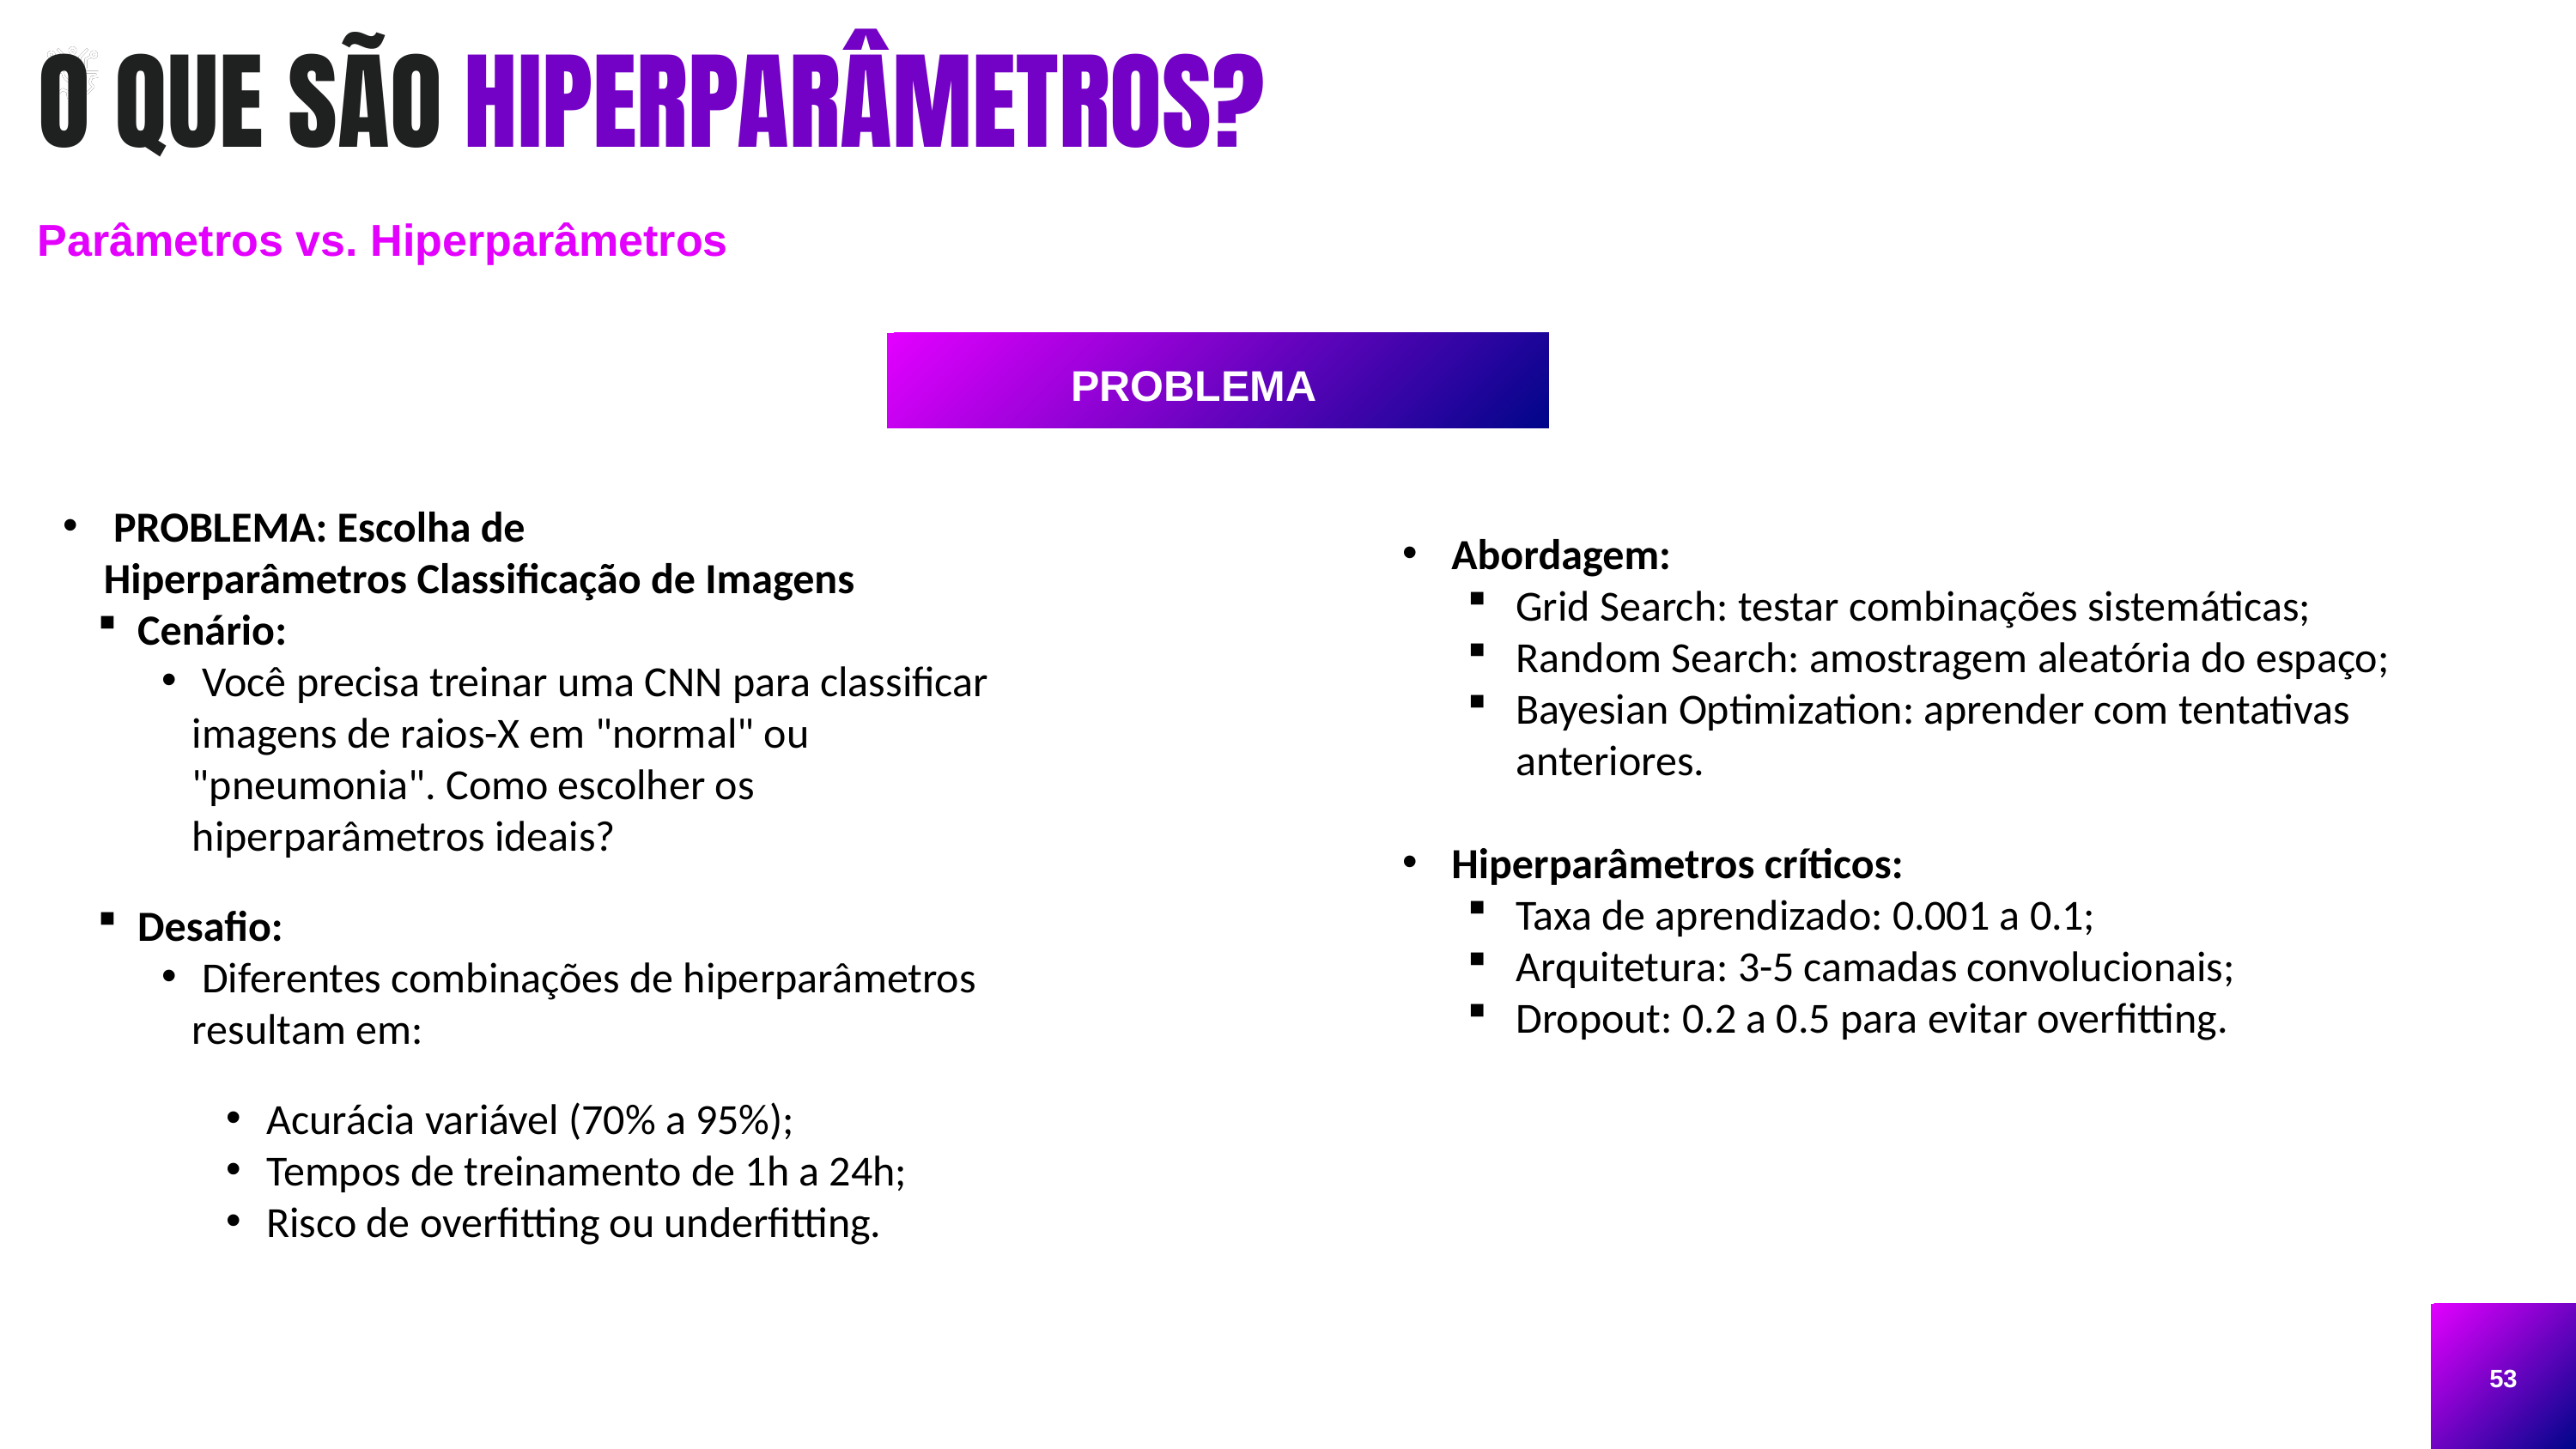

O QUE SÃO
HIPERPARÂMETROS?

Parâmetros vs. Hiperparâmetros

PROBLEMA

Abordagem:
Grid Search: testar combinações sistemáticas;
Random Search: amostragem aleatória do espaço;
Bayesian Optimization: aprender com tentativas anteriores.

Hiperparâmetros críticos:
Taxa de aprendizado: 0.001 a 0.1;
Arquitetura: 3-5 camadas convolucionais;
Dropout: 0.2 a 0.5 para evitar overfitting.
 PROBLEMA: Escolha de Hiperparâmetros Classificação de Imagens
 Cenário:
 Você precisa treinar uma CNN para classificar imagens de raios-X em "normal" ou "pneumonia". Como escolher os hiperparâmetros ideais?

 Desafio:
 Diferentes combinações de hiperparâmetros resultam em:

 Acurácia variável (70% a 95%);
 Tempos de treinamento de 1h a 24h;
 Risco de overfitting ou underfitting.

53